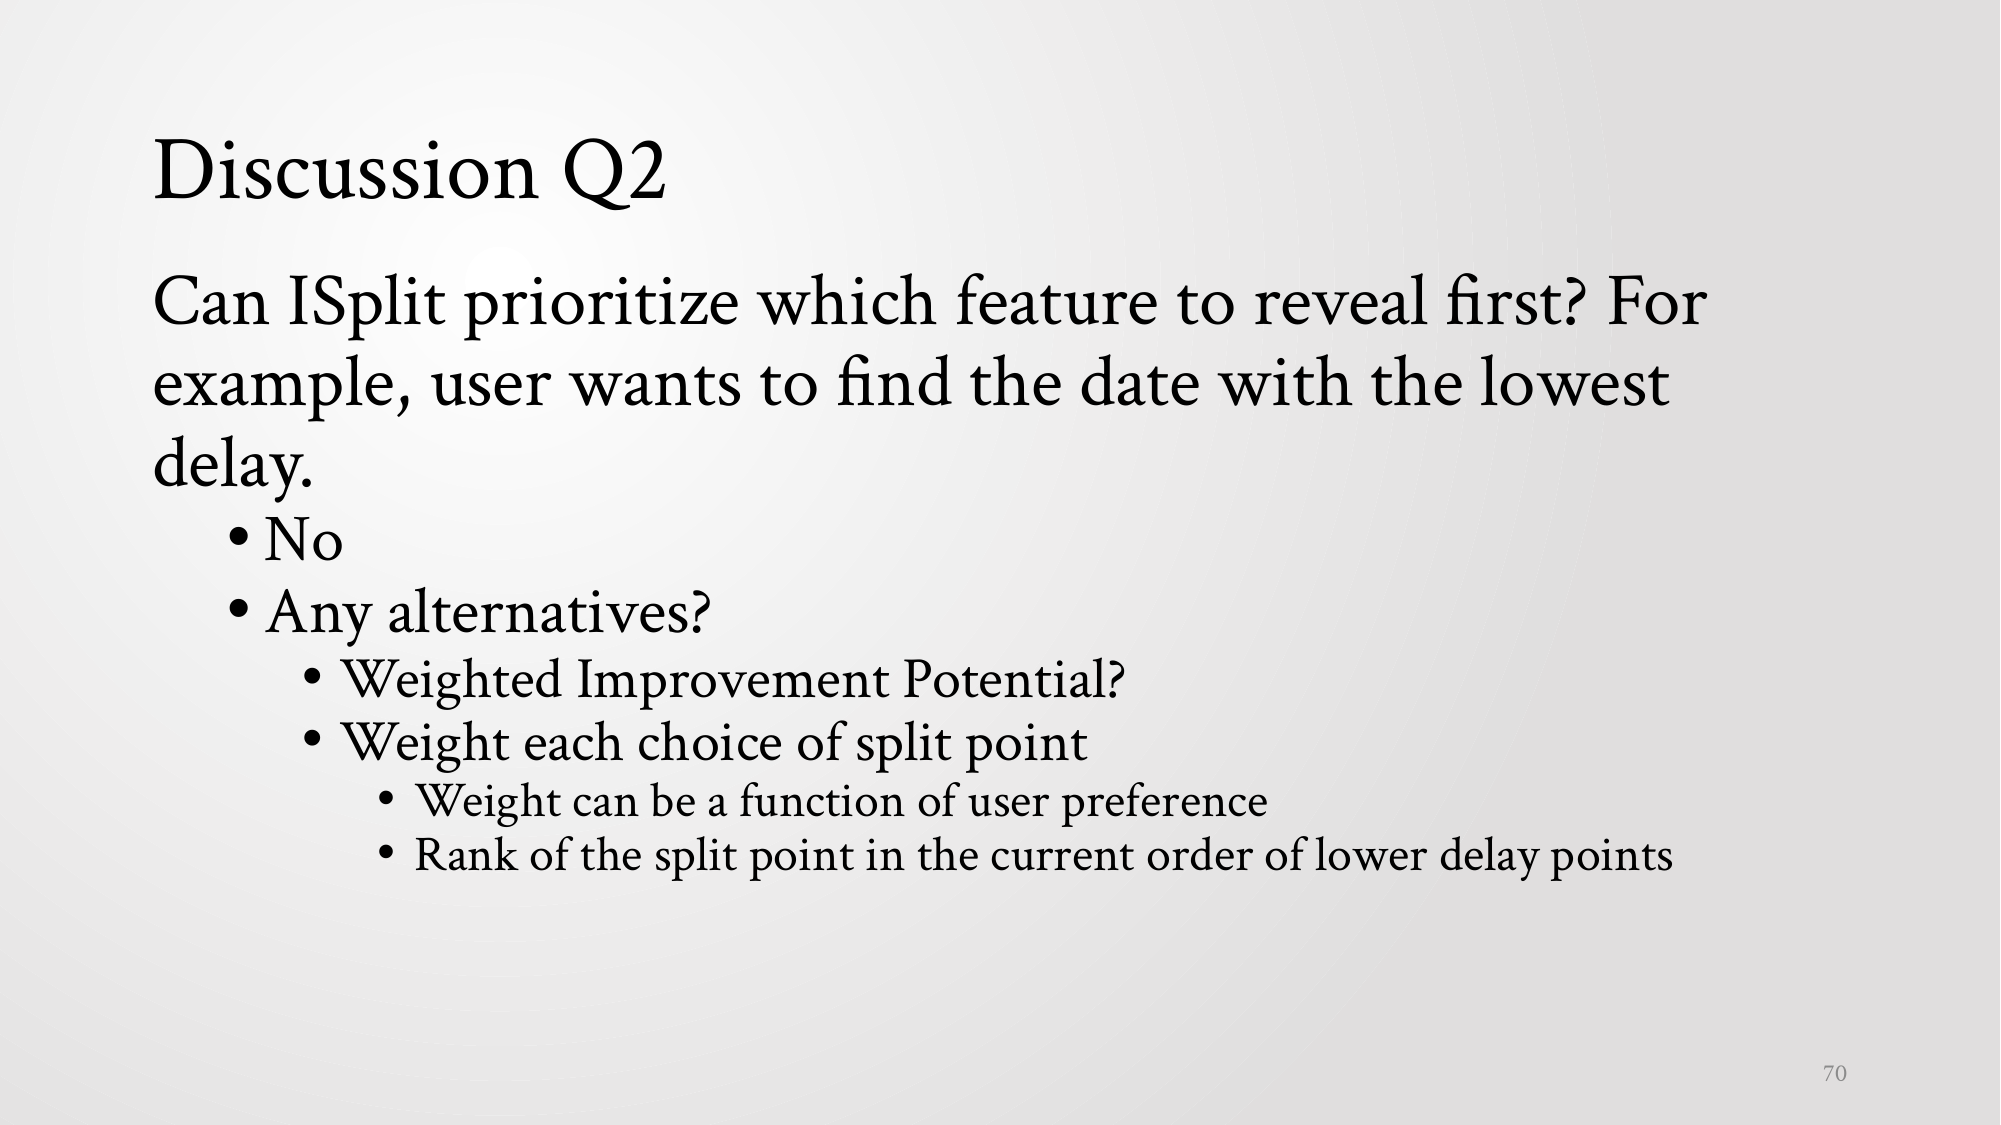

# Discussion Q2
Can ISplit prioritize which feature to reveal first? For example, user wants to find the date with the lowest delay.
No
Any alternatives?
Weighted Improvement Potential?
Weight each choice of split point
Weight can be a function of user preference
Rank of the split point in the current order of lower delay points

70